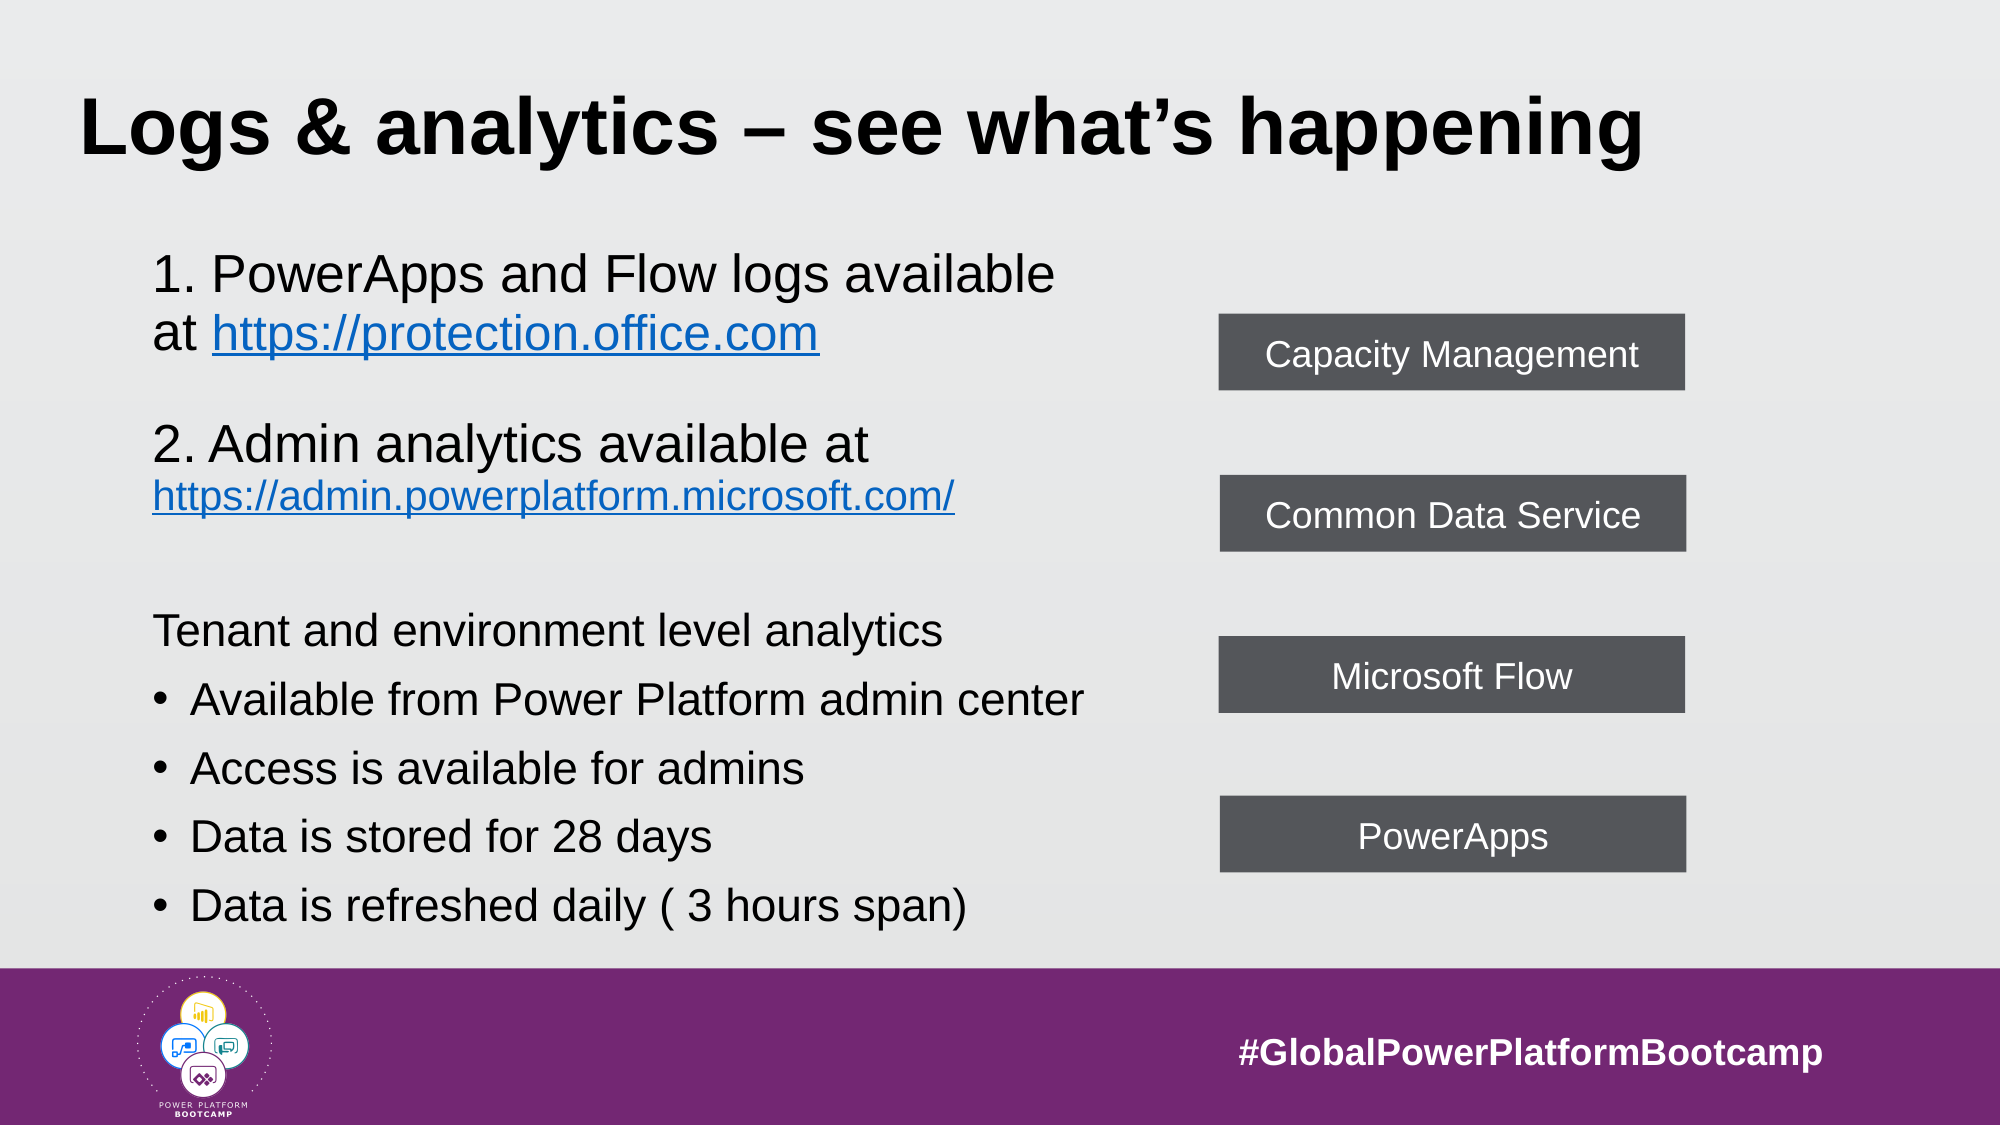

# Logs & analytics – see what’s happening
1. PowerApps and Flow logs available at https://protection.office.com
2. Admin analytics available at https://admin.powerplatform.microsoft.com/

Tenant and environment level analytics
Available from Power Platform admin center
Access is available for admins
Data is stored for 28 days
Data is refreshed daily ( 3 hours span)

Capacity Management
Common Data Service
Microsoft Flow
PowerApps